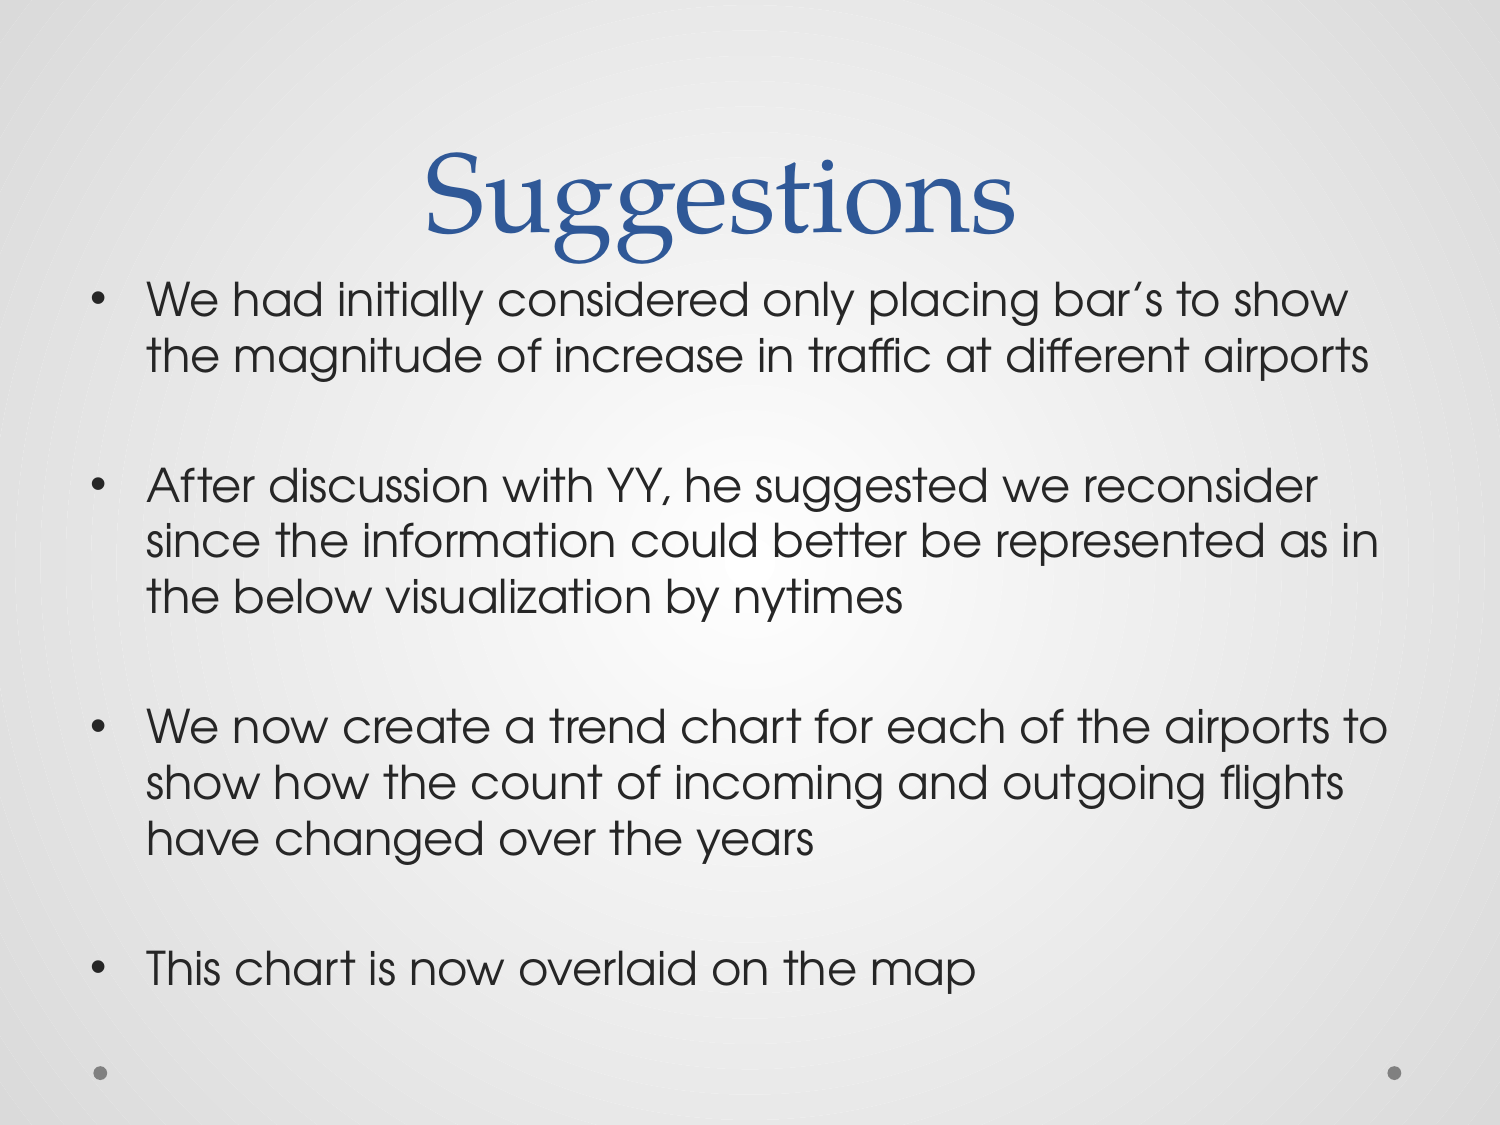

# Suggestions
We had initially considered only placing bar’s to show the magnitude of increase in traffic at different airports

After discussion with YY, he suggested we reconsider since the information could better be represented as in the below visualization by nytimes

We now create a trend chart for each of the airports to show how the count of incoming and outgoing flights have changed over the years

This chart is now overlaid on the map